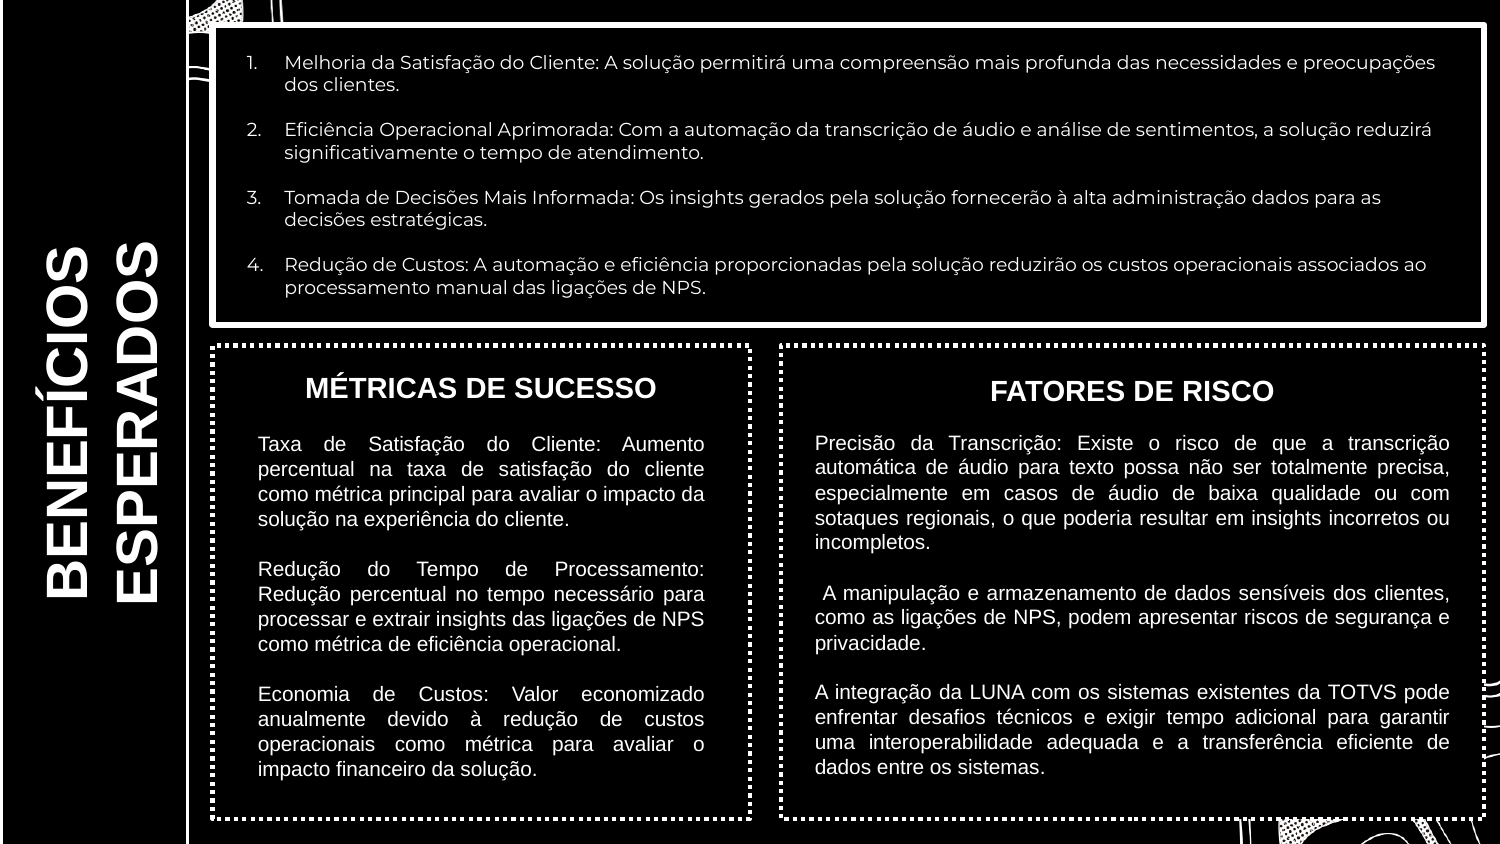

Melhoria da Satisfação do Cliente: A solução permitirá uma compreensão mais profunda das necessidades e preocupações dos clientes.

Eficiência Operacional Aprimorada: Com a automação da transcrição de áudio e análise de sentimentos, a solução reduzirá significativamente o tempo de atendimento.

Tomada de Decisões Mais Informada: Os insights gerados pela solução fornecerão à alta administração dados para as decisões estratégicas.

Redução de Custos: A automação e eficiência proporcionadas pela solução reduzirão os custos operacionais associados ao processamento manual das ligações de NPS.
# BENEFÍCIOS ESPERADOS

MÉTRICAS DE SUCESSO
FATORES DE RISCO
Precisão da Transcrição: Existe o risco de que a transcrição automática de áudio para texto possa não ser totalmente precisa, especialmente em casos de áudio de baixa qualidade ou com sotaques regionais, o que poderia resultar em insights incorretos ou incompletos.

 A manipulação e armazenamento de dados sensíveis dos clientes, como as ligações de NPS, podem apresentar riscos de segurança e privacidade.

A integração da LUNA com os sistemas existentes da TOTVS pode enfrentar desafios técnicos e exigir tempo adicional para garantir uma interoperabilidade adequada e a transferência eficiente de dados entre os sistemas.
Taxa de Satisfação do Cliente: Aumento percentual na taxa de satisfação do cliente como métrica principal para avaliar o impacto da solução na experiência do cliente.

Redução do Tempo de Processamento: Redução percentual no tempo necessário para processar e extrair insights das ligações de NPS como métrica de eficiência operacional.

Economia de Custos: Valor economizado anualmente devido à redução de custos operacionais como métrica para avaliar o impacto financeiro da solução.